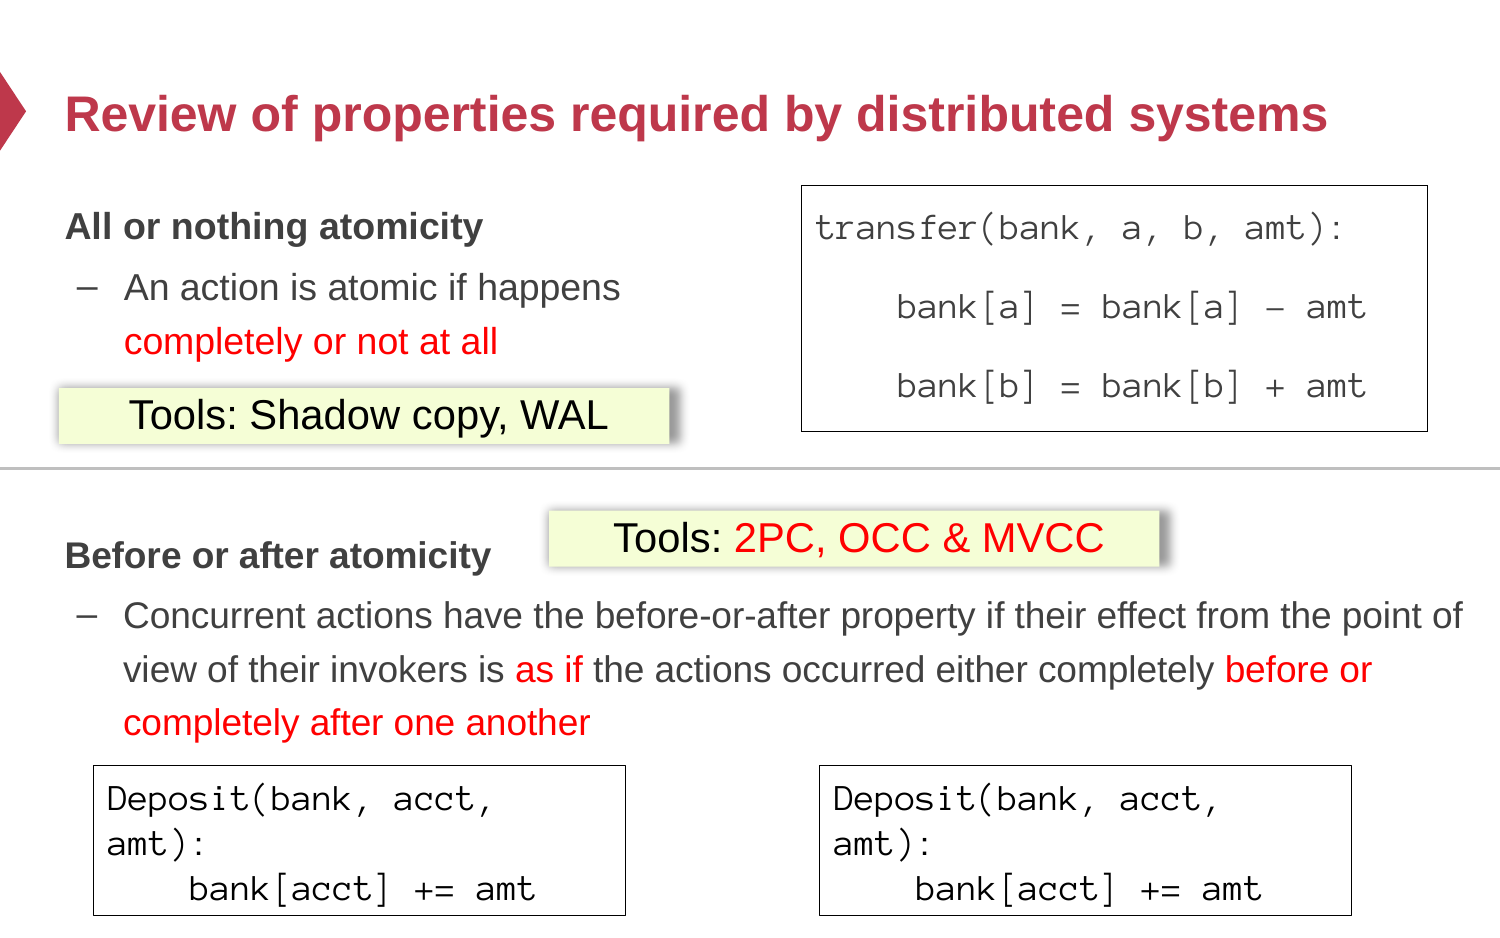

# Review of properties required by distributed systems
All or nothing atomicity
An action is atomic if happens completely or not at all

transfer(bank, a, b, amt):
    bank[a] = bank[a] – amt
    bank[b] = bank[b] + amt
Tools: Shadow copy, WAL
Tools: 2PC, OCC & MVCC
Before or after atomicity
Concurrent actions have the before-or-after property if their effect from the point of view of their invokers is as if the actions occurred either completely before or completely after one another

Deposit(bank, acct, amt):
    bank[acct] += amt
Deposit(bank, acct, amt):
    bank[acct] += amt
3